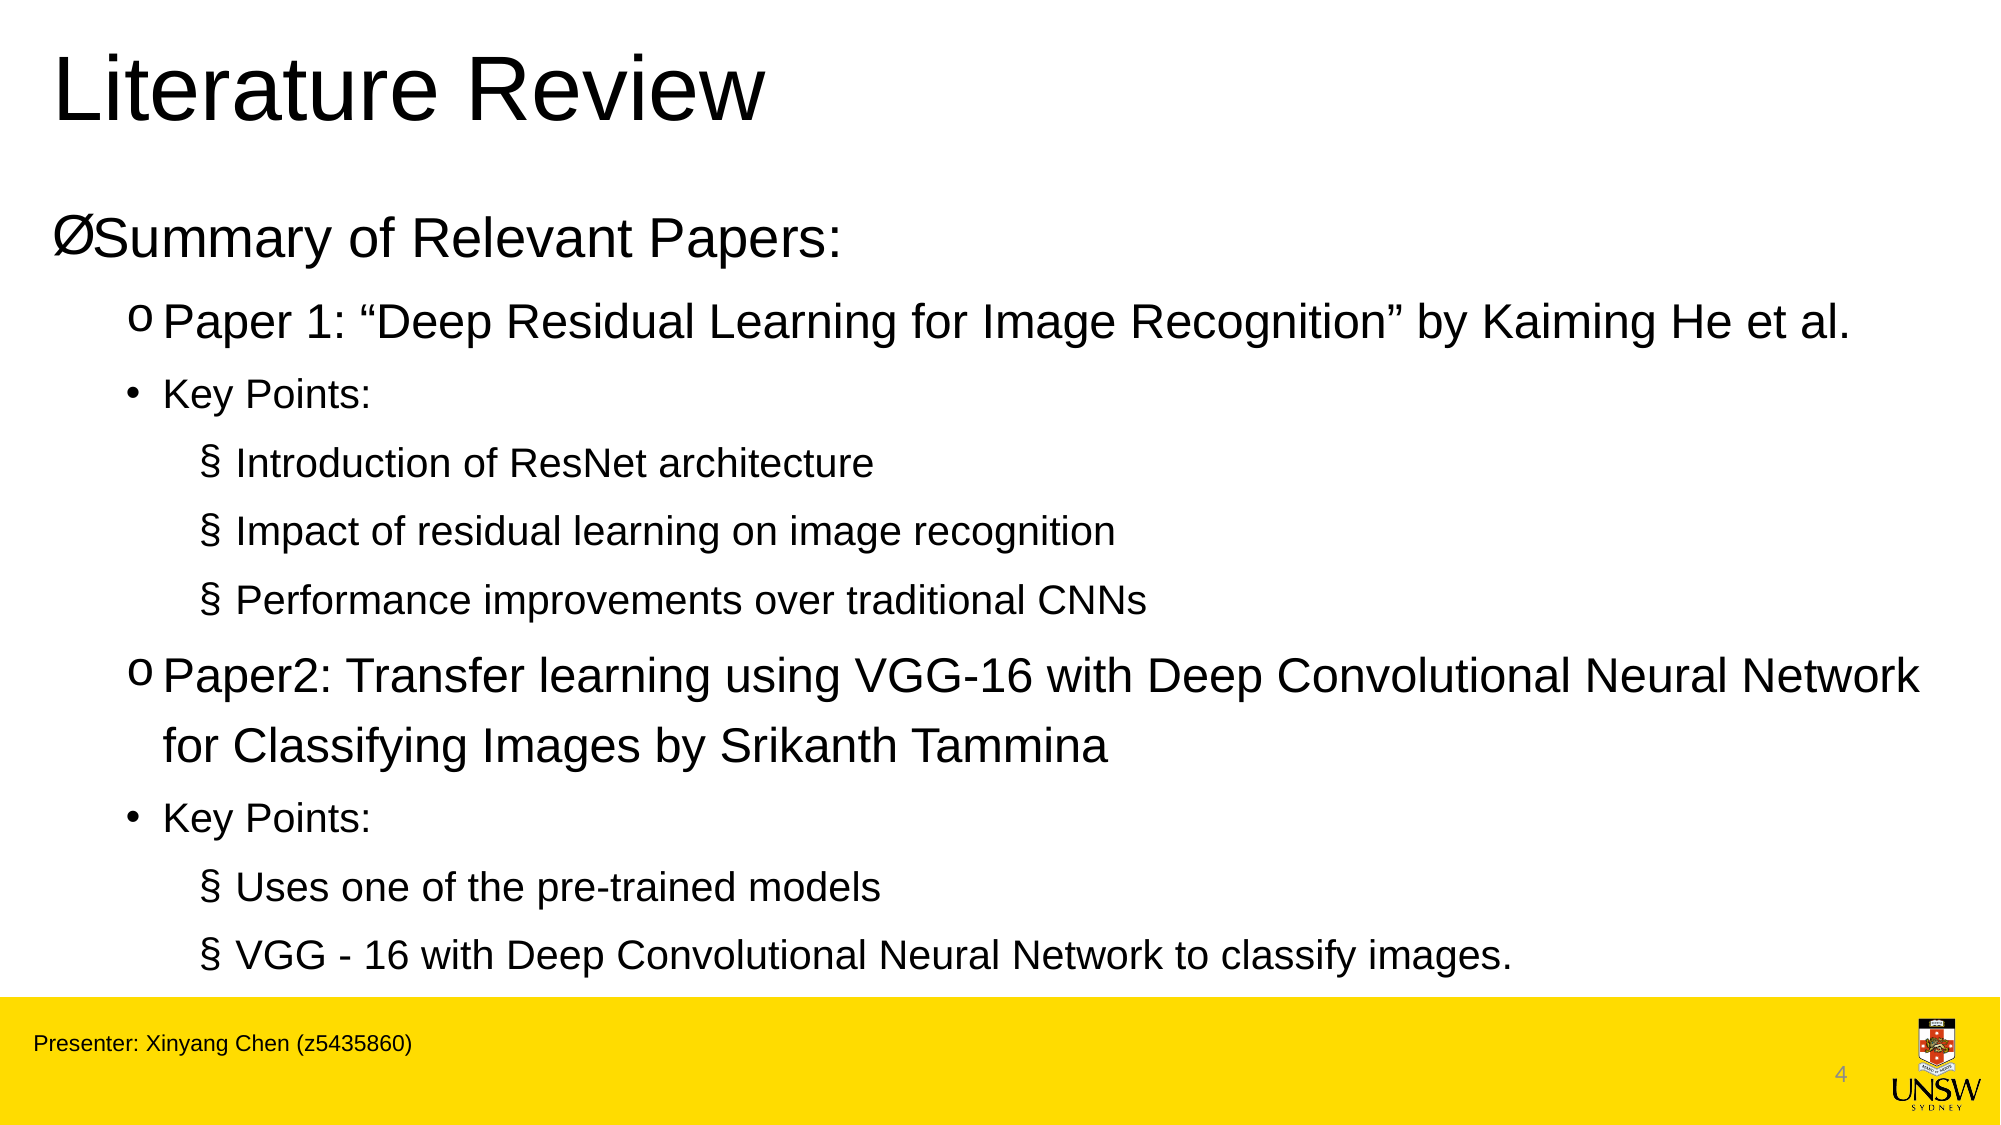

# Literature Review

Summary of Relevant Papers:
Paper 1: “Deep Residual Learning for Image Recognition” by Kaiming He et al.
Key Points:
Introduction of ResNet architecture
Impact of residual learning on image recognition
Performance improvements over traditional CNNs
Paper2: Transfer learning using VGG-16 with Deep Convolutional Neural Network for Classifying Images by Srikanth Tammina
Key Points:
Uses one of the pre-trained models
VGG - 16 with Deep Convolutional Neural Network to classify images.
Presenter: Xinyang Chen (z5435860)
4